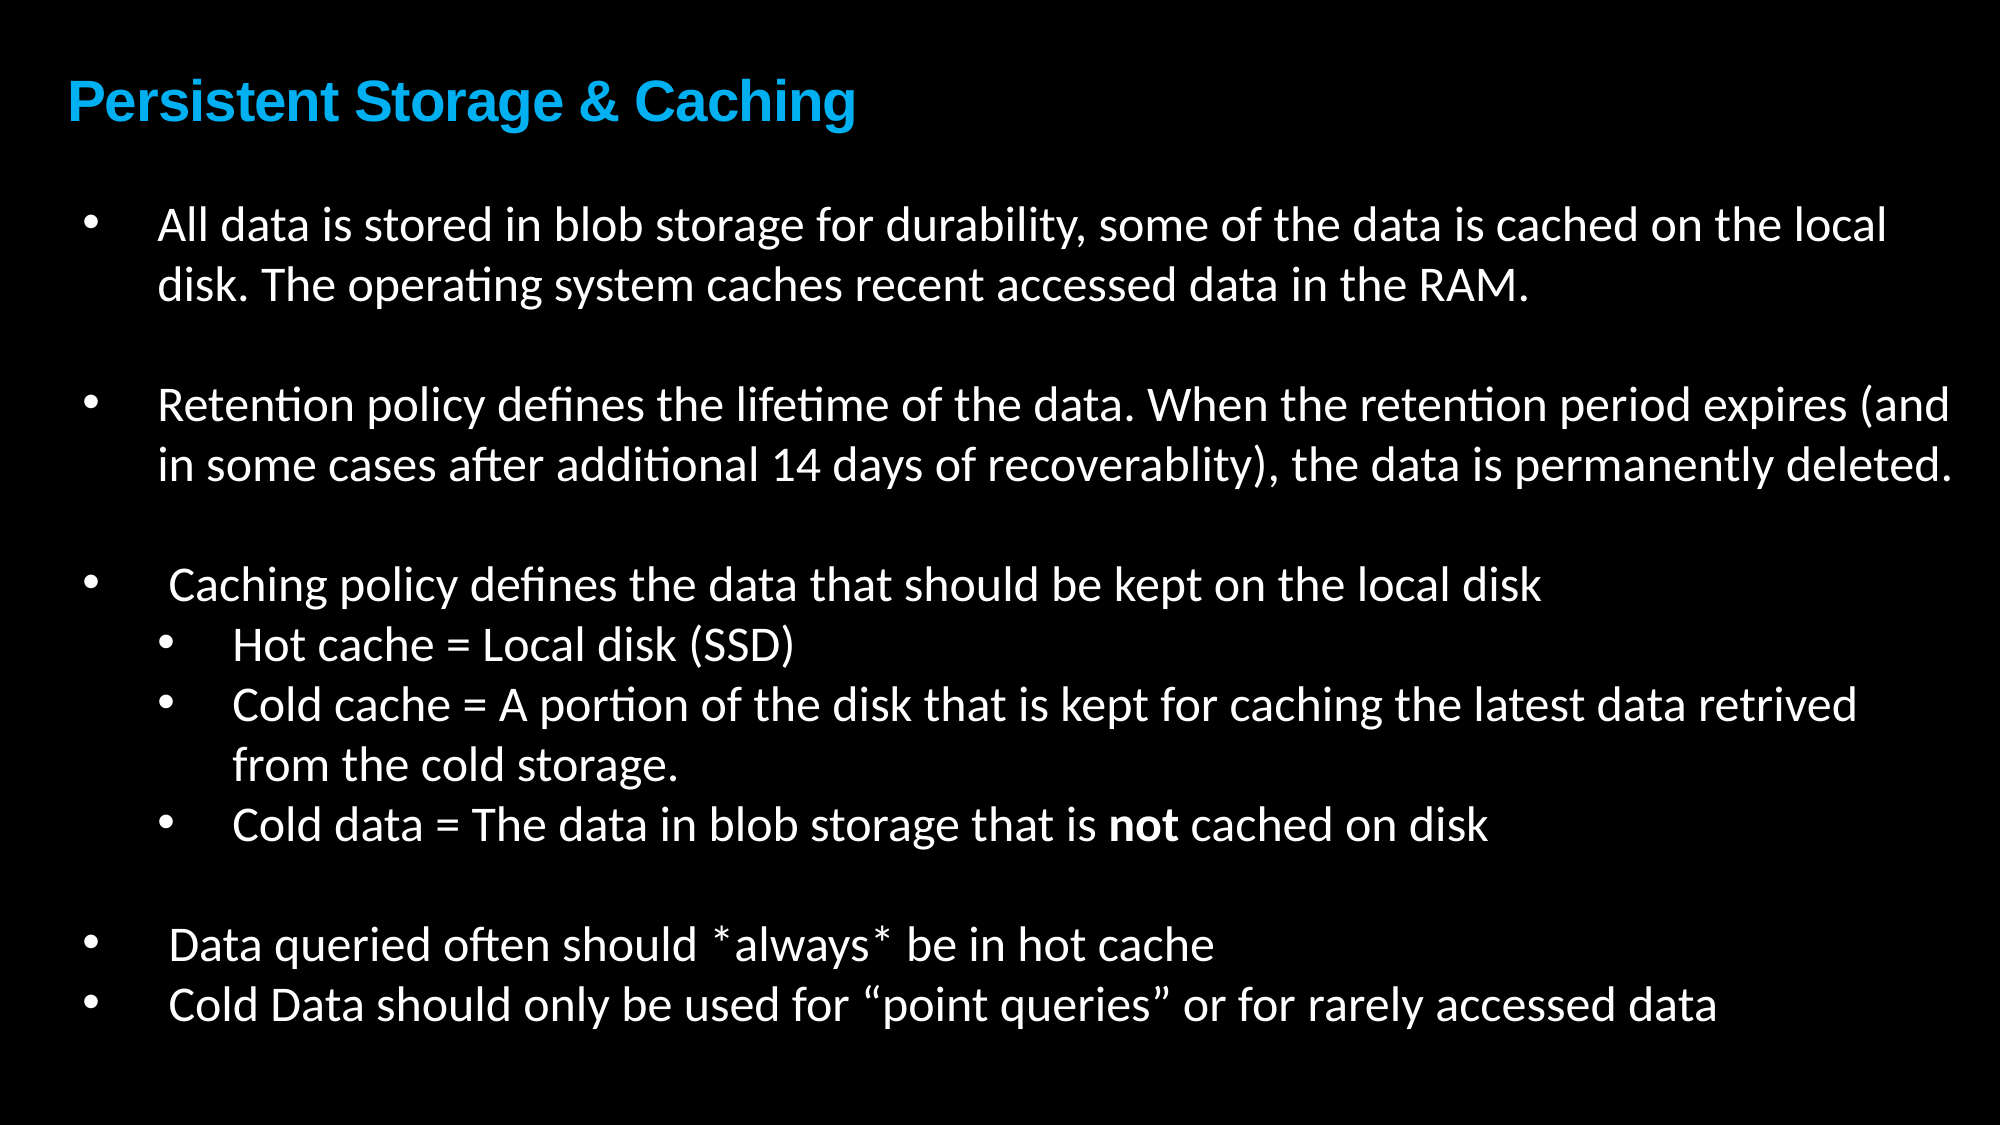

Persistent Storage & Caching
All data is stored in blob storage for durability, some of the data is cached on the local disk. The operating system caches recent accessed data in the RAM.

Retention policy defines the lifetime of the data. When the retention period expires (and in some cases after additional 14 days of recoverablity), the data is permanently deleted.

 Caching policy defines the data that should be kept on the local disk
Hot cache = Local disk (SSD)
Cold cache = A portion of the disk that is kept for caching the latest data retrived from the cold storage.
Cold data = The data in blob storage that is not cached on disk

 Data queried often should *always* be in hot cache
 Cold Data should only be used for “point queries” or for rarely accessed data